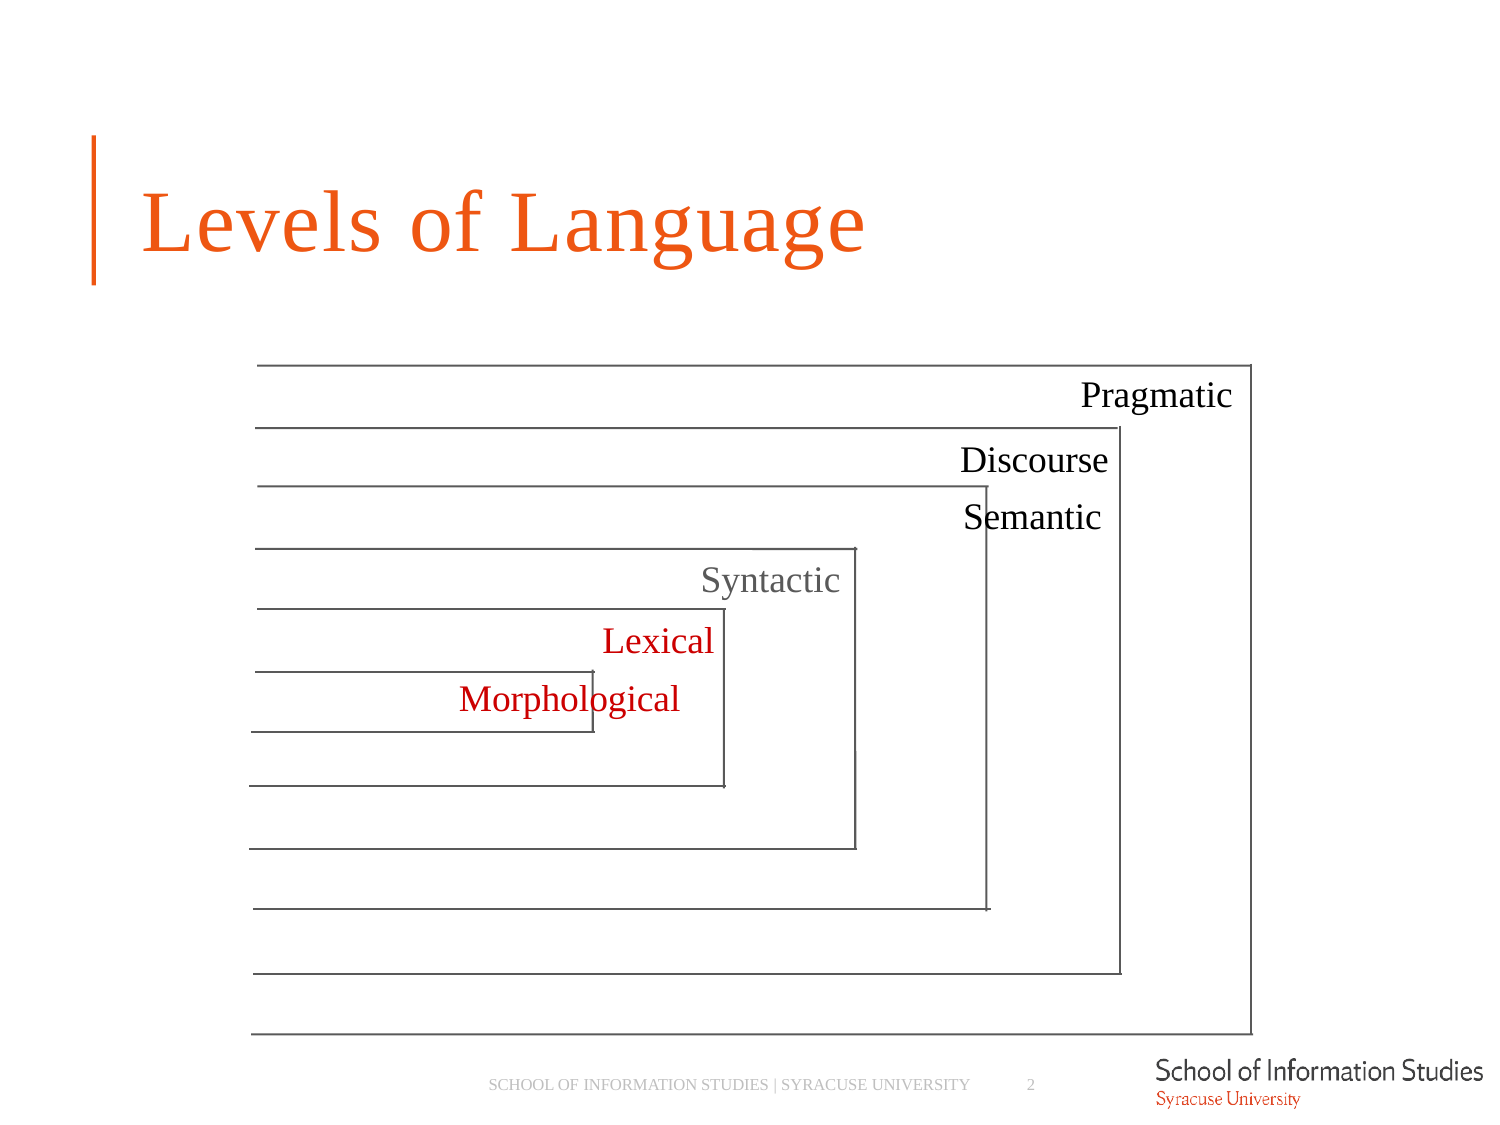

# Levels of Language
Pragmatic  Discourse
Semantic
Syntactic  Lexical
Morphological

SCHOOL OF INFORMATION STUDIES | SYRACUSE UNIVERSITY
2